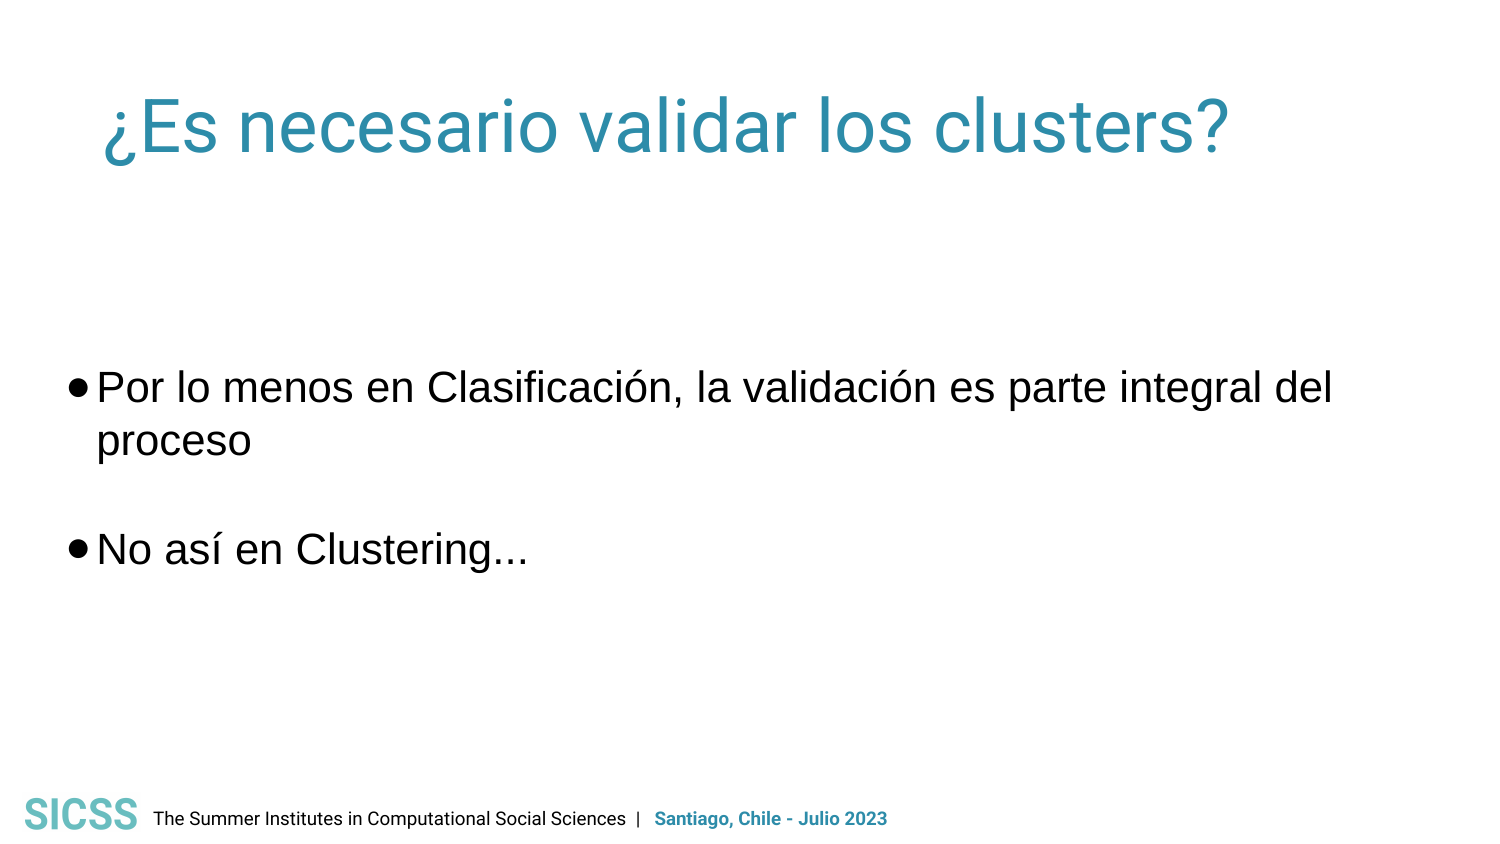

# ¿Es necesario validar los clusters?
Por lo menos en Clasificación, la validación es parte integral del proceso
No así en Clustering...